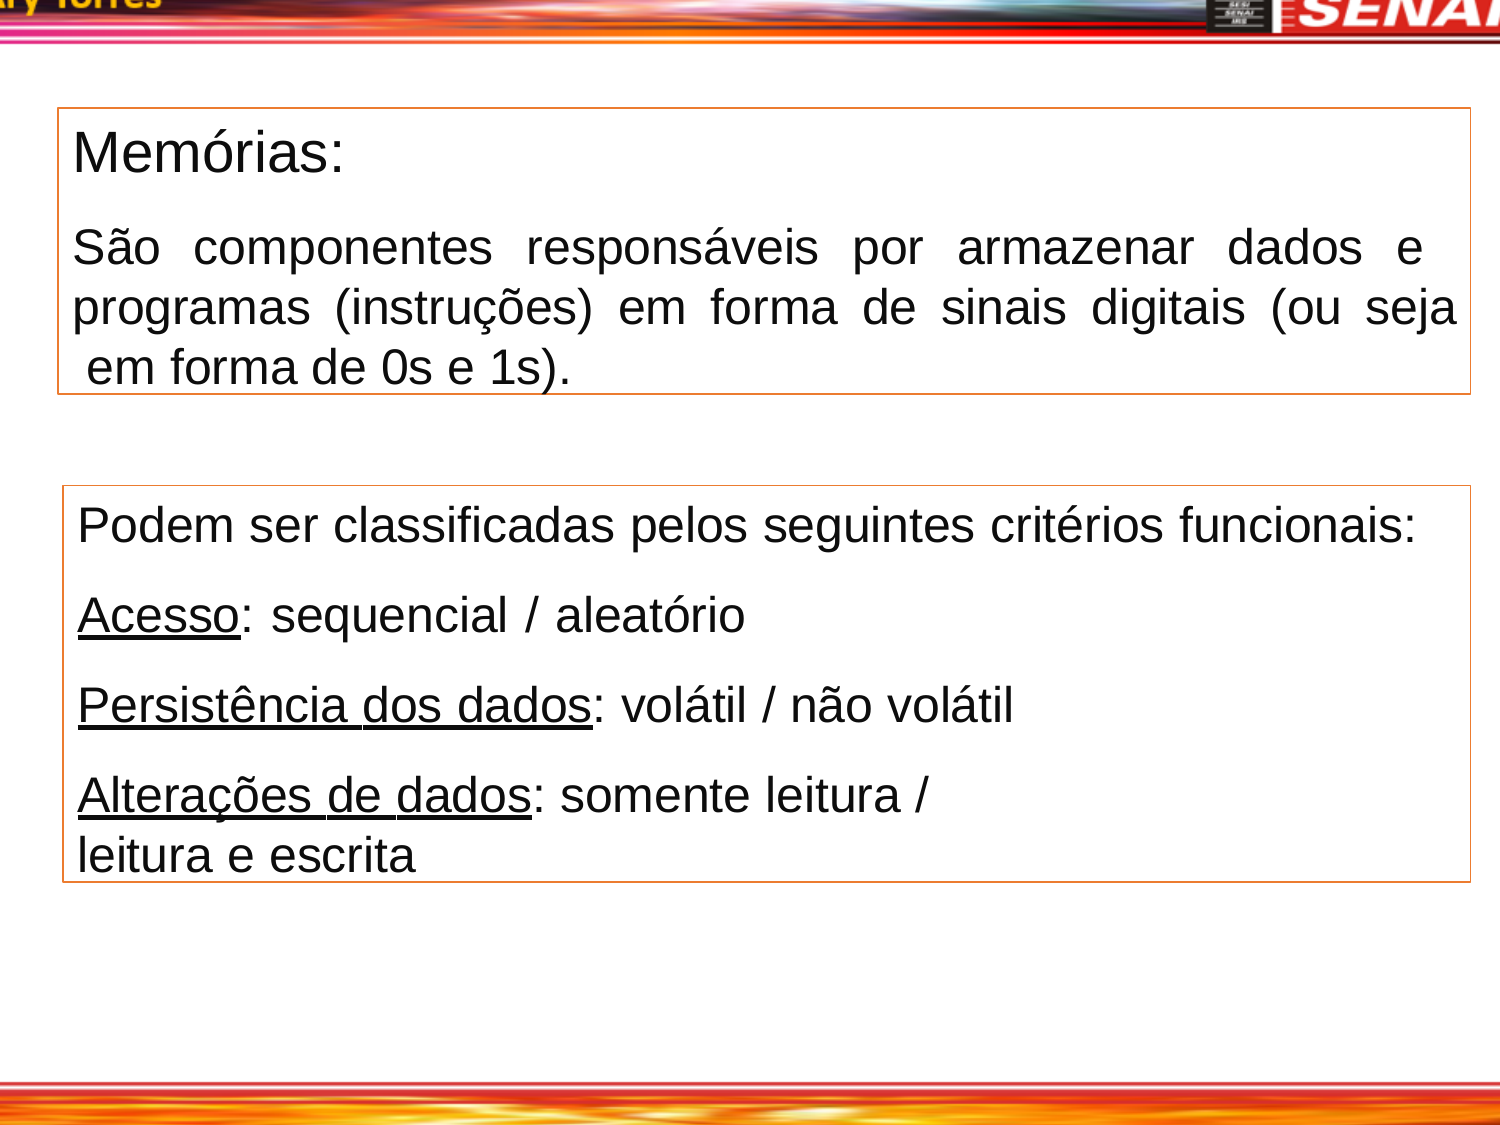

Memórias:
São componentes responsáveis por armazenar dados e  programas (instruções) em forma de sinais digitais (ou seja  em forma de 0s e 1s).
Podem ser classificadas pelos seguintes critérios funcionais:
Acesso: sequencial / aleatório  Persistência dos dados: volátil / não volátil
Alterações de dados: somente leitura / leitura e escrita